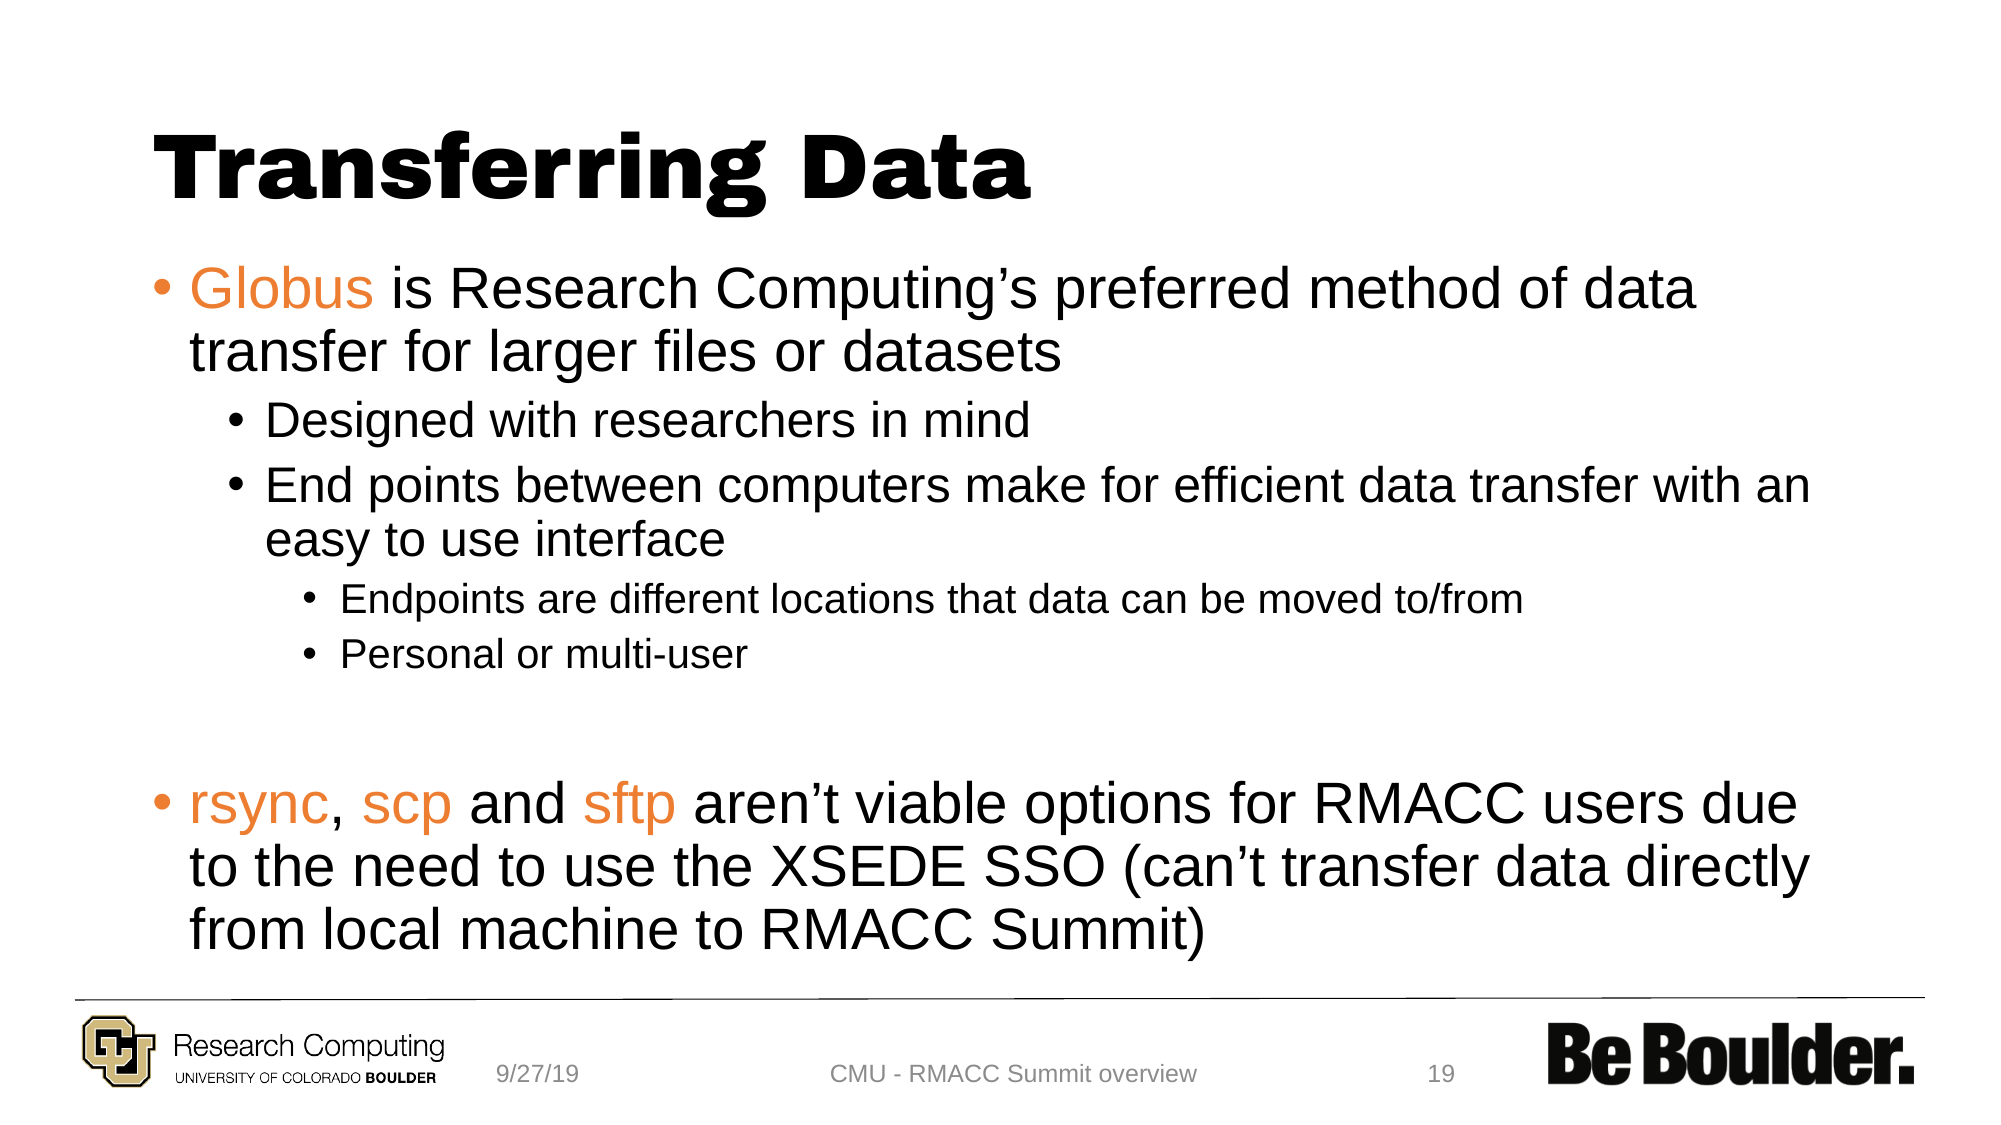

# Transferring Data
Globus is Research Computing’s preferred method of data transfer for larger files or datasets
Designed with researchers in mind
End points between computers make for efficient data transfer with an easy to use interface
Endpoints are different locations that data can be moved to/from
Personal or multi-user

rsync, scp and sftp aren’t viable options for RMACC users due to the need to use the XSEDE SSO (can’t transfer data directly from local machine to RMACC Summit)
9/27/19
CMU - RMACC Summit overview
19